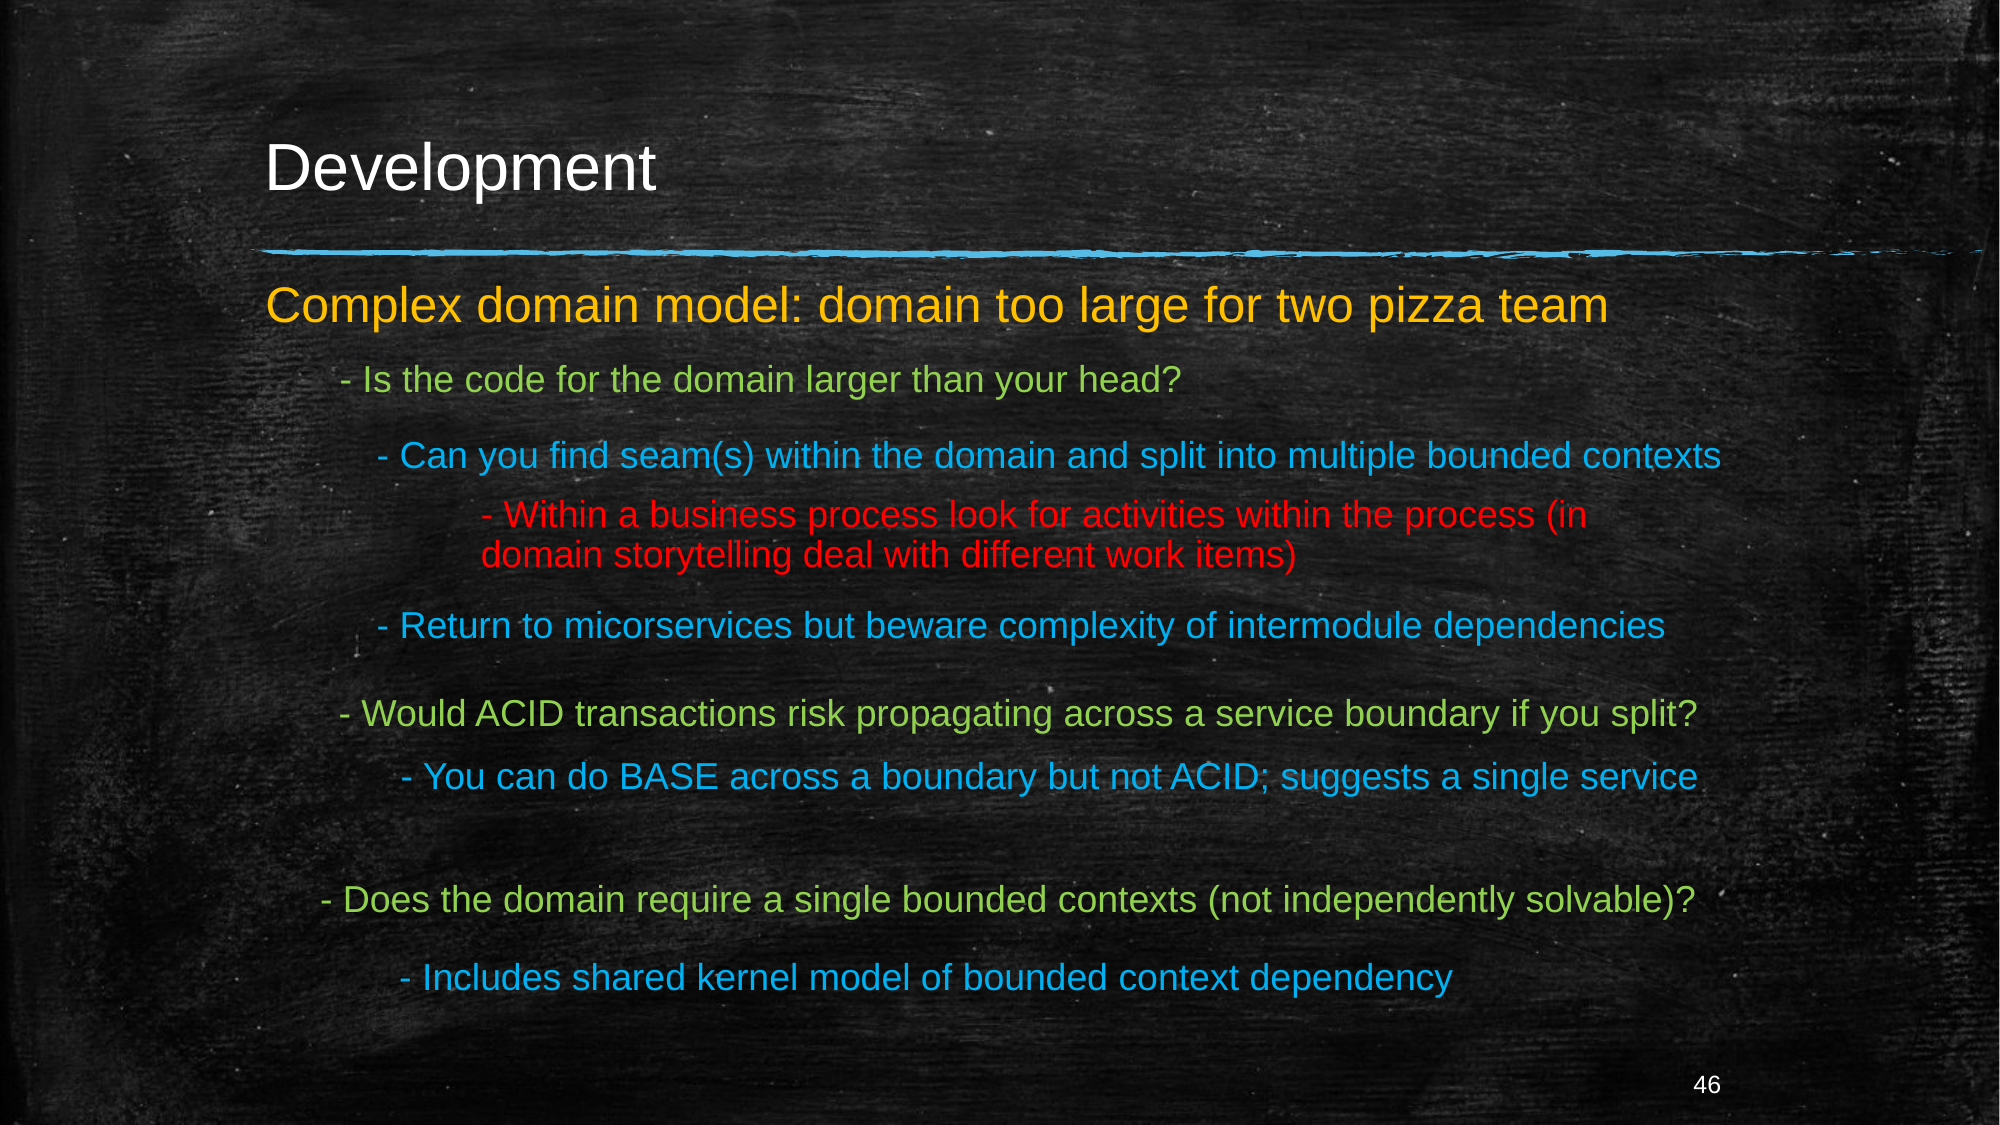

# Development
Complex domain model: domain too large for two pizza team
- Is the code for the domain larger than your head?
- Can you find seam(s) within the domain and split into multiple bounded contexts
- Within a business process look for activities within the process (in domain storytelling deal with different work items)
- Return to micorservices but beware complexity of intermodule dependencies
- Would ACID transactions risk propagating across a service boundary if you split?
- You can do BASE across a boundary but not ACID; suggests a single service
- Does the domain require a single bounded contexts (not independently solvable)?
- Includes shared kernel model of bounded context dependency
46